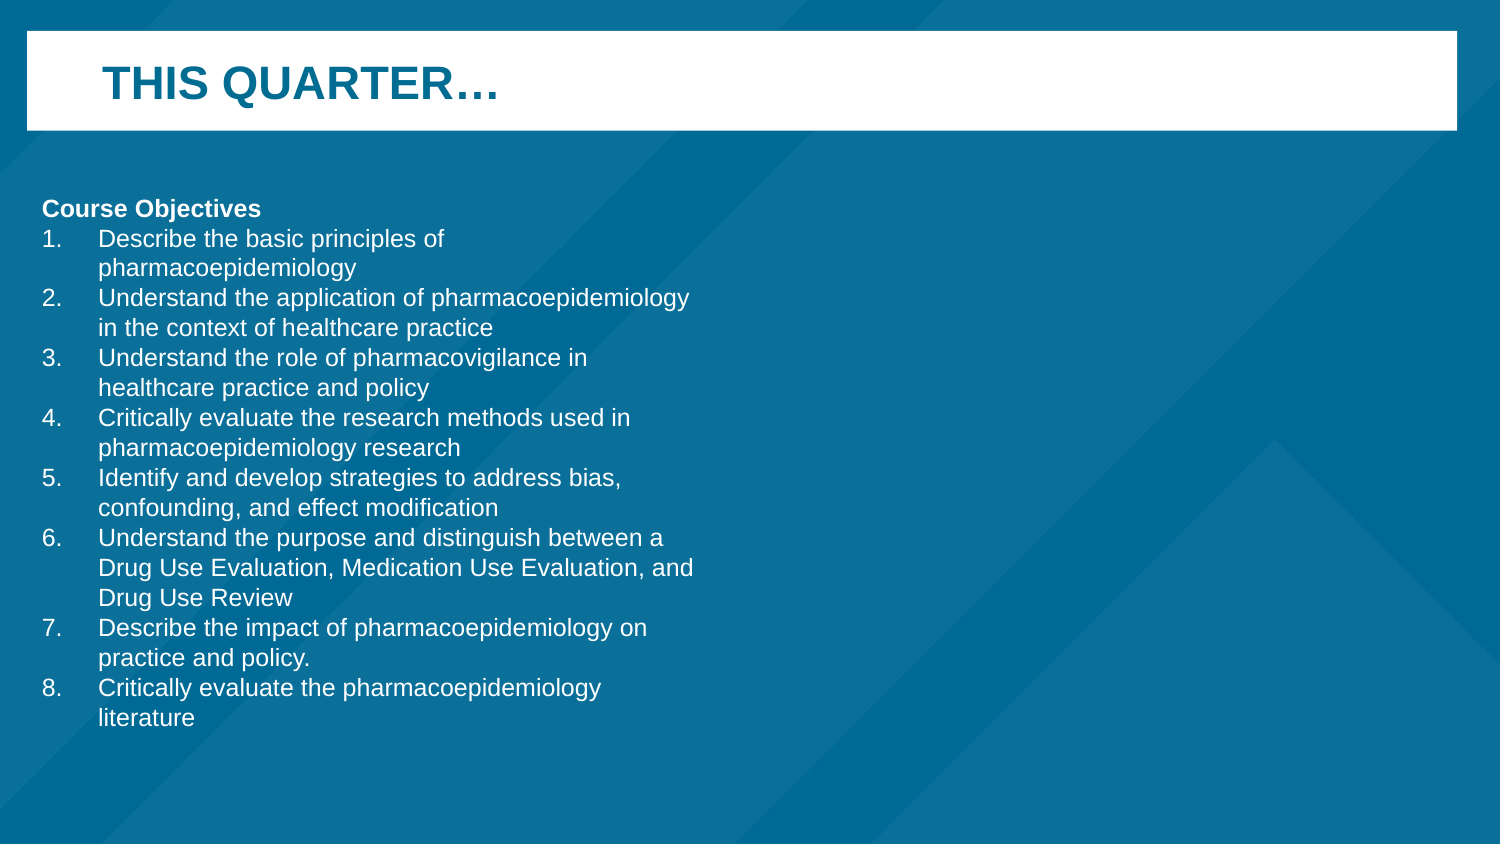

# This quarter…
Course Objectives
Describe the basic principles of pharmacoepidemiology
Understand the application of pharmacoepidemiology in the context of healthcare practice
Understand the role of pharmacovigilance in healthcare practice and policy
Critically evaluate the research methods used in pharmacoepidemiology research
Identify and develop strategies to address bias, confounding, and effect modification
Understand the purpose and distinguish between a Drug Use Evaluation, Medication Use Evaluation, and Drug Use Review
Describe the impact of pharmacoepidemiology on practice and policy.
Critically evaluate the pharmacoepidemiology literature